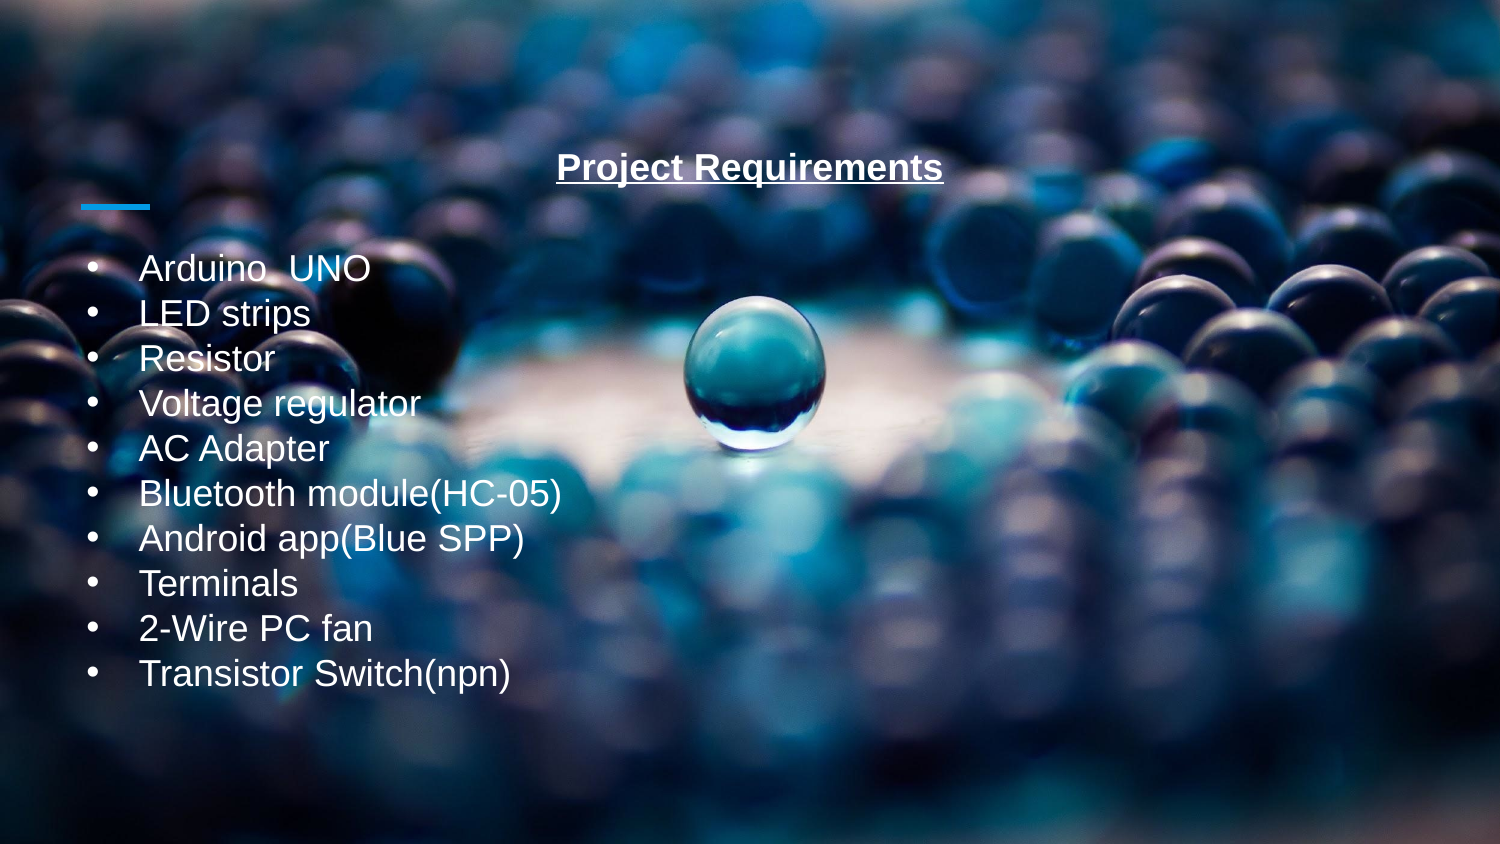

# Project Requirements
Arduino  UNO
LED strips
Resistor
Voltage regulator
AC Adapter
Bluetooth module(HC-05)
Android app(Blue SPP)
Terminals
2-Wire PC fan
Transistor Switch(npn)